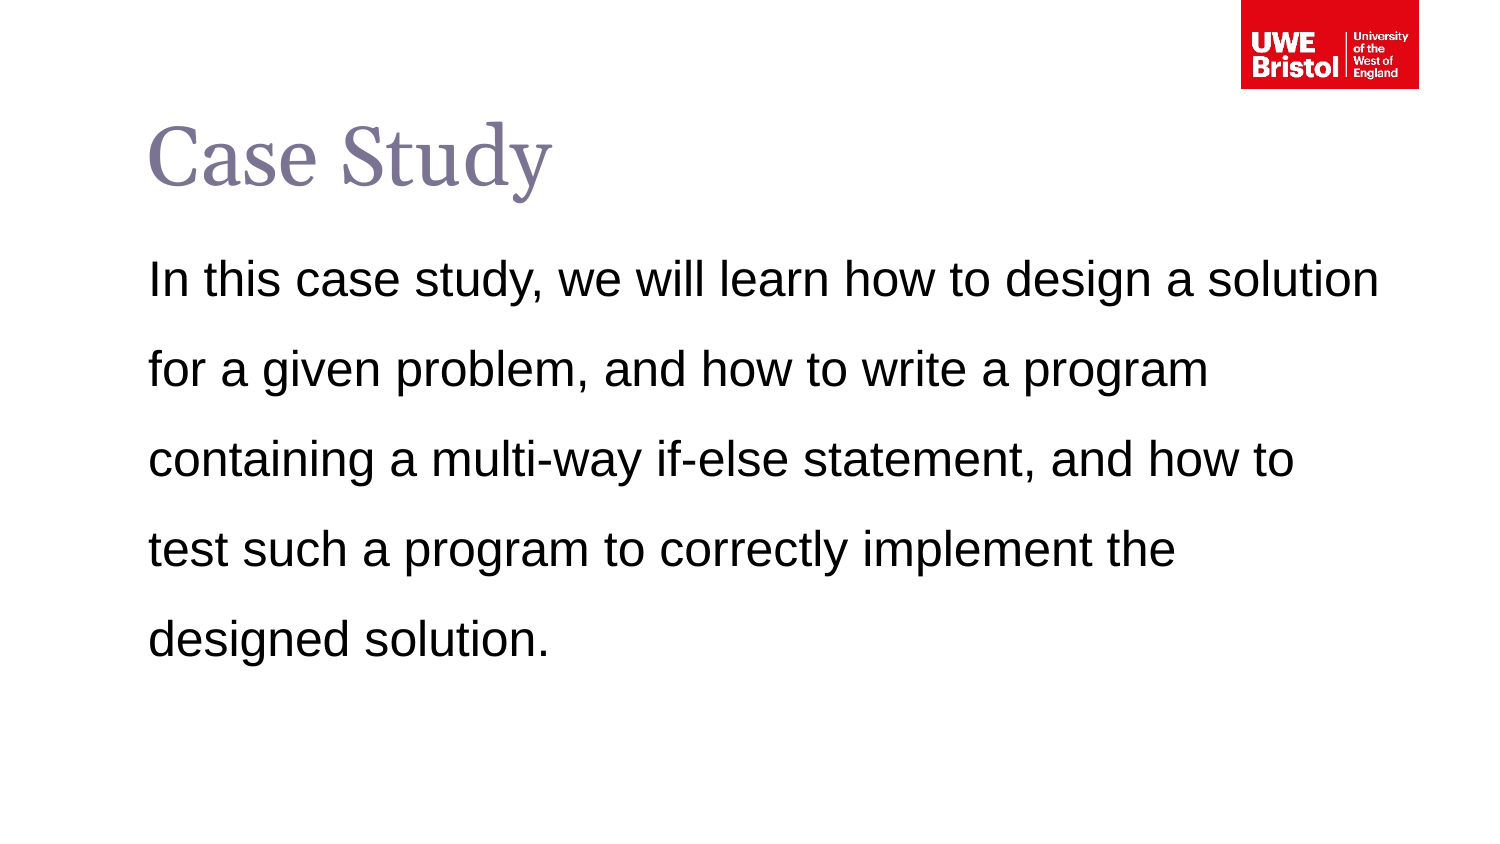

Case Study
In this case study, we will learn how to design a solution for a given problem, and how to write a program containing a multi-way if-else statement, and how to test such a program to correctly implement the designed solution.